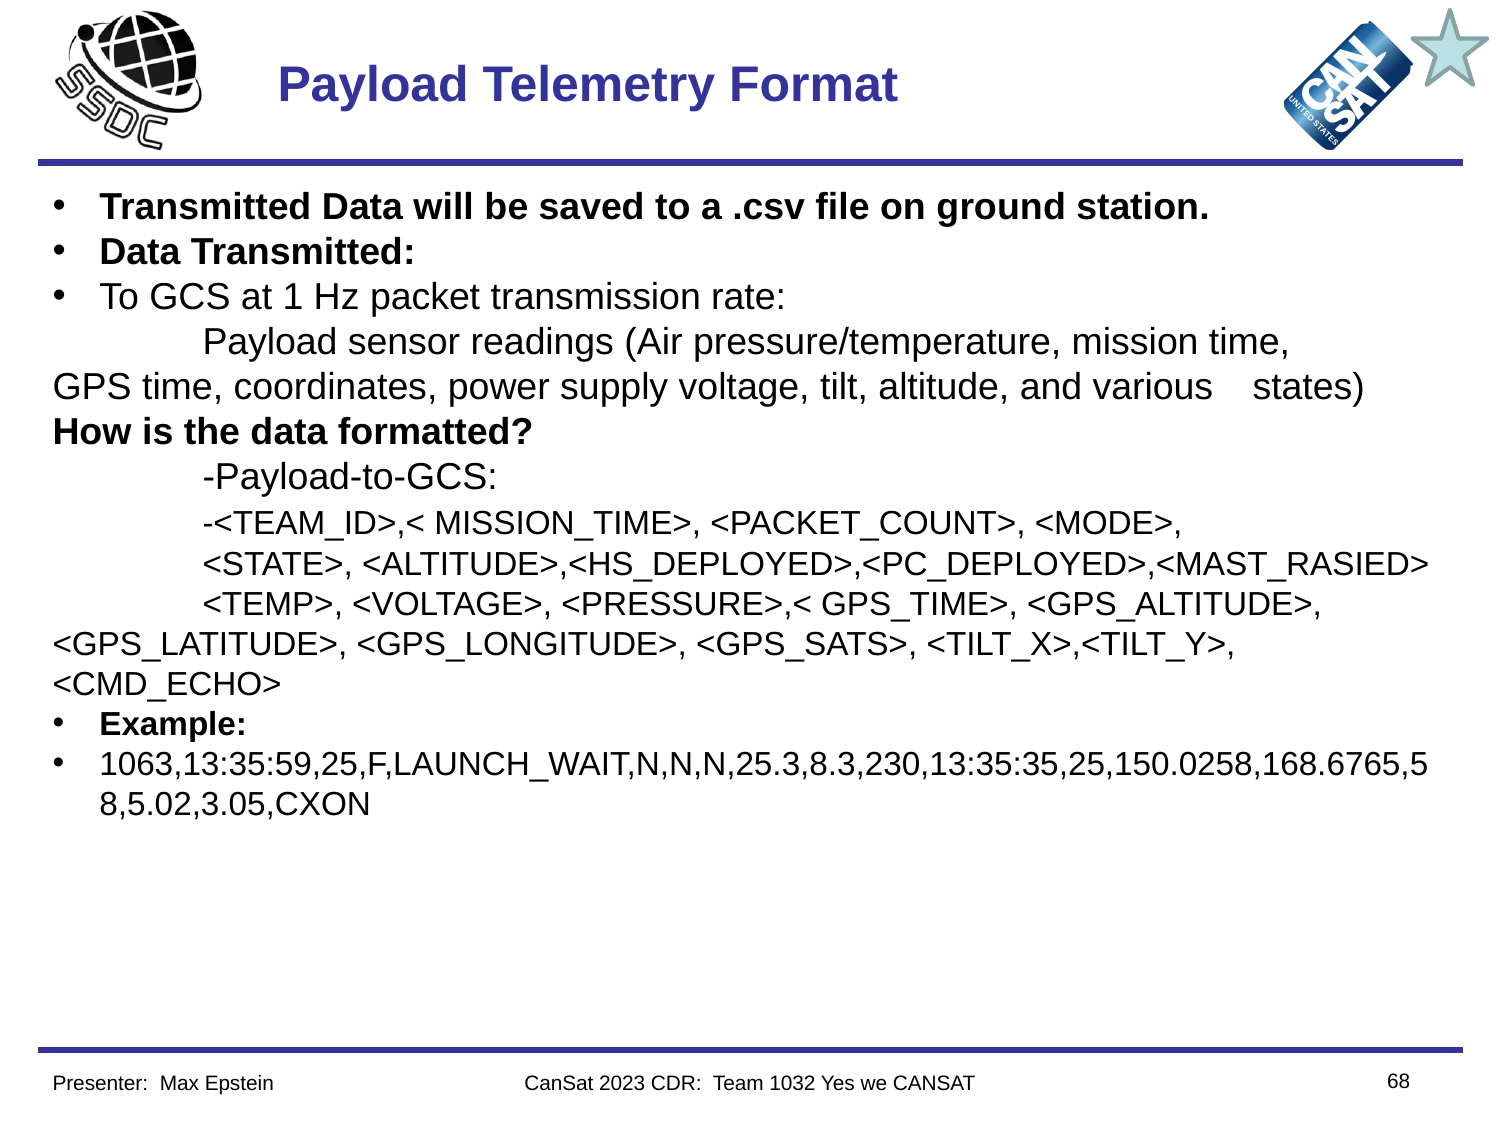

# Payload Telemetry Format
Transmitted Data will be saved to a .csv file on ground station.
Data Transmitted:
To GCS at 1 Hz packet transmission rate:
	Payload sensor readings (Air pressure/temperature, mission time, 	GPS time, coordinates, power supply voltage, tilt, altitude, and various 	states)
How is the data formatted?
	-Payload-to-GCS:
	-<TEAM_ID>,< MISSION_TIME>, <PACKET_COUNT>, <MODE>,
	<STATE>, <ALTITUDE>,<HS_DEPLOYED>,<PC_DEPLOYED>,<MAST_RASIED> 	<TEMP>, <VOLTAGE>, <PRESSURE>,< GPS_TIME>, <GPS_ALTITUDE>, 	<GPS_LATITUDE>, <GPS_LONGITUDE>, <GPS_SATS>, <TILT_X>,<TILT_Y>, 	<CMD_ECHO>
Example:
1063,13:35:59,25,F,LAUNCH_WAIT,N,N,N,25.3,8.3,230,13:35:35,25,150.0258,168.6765,58,5.02,3.05,CXON

68
Presenter:  Max Epstein
CanSat 2023 CDR:  Team 1032 Yes we CANSAT